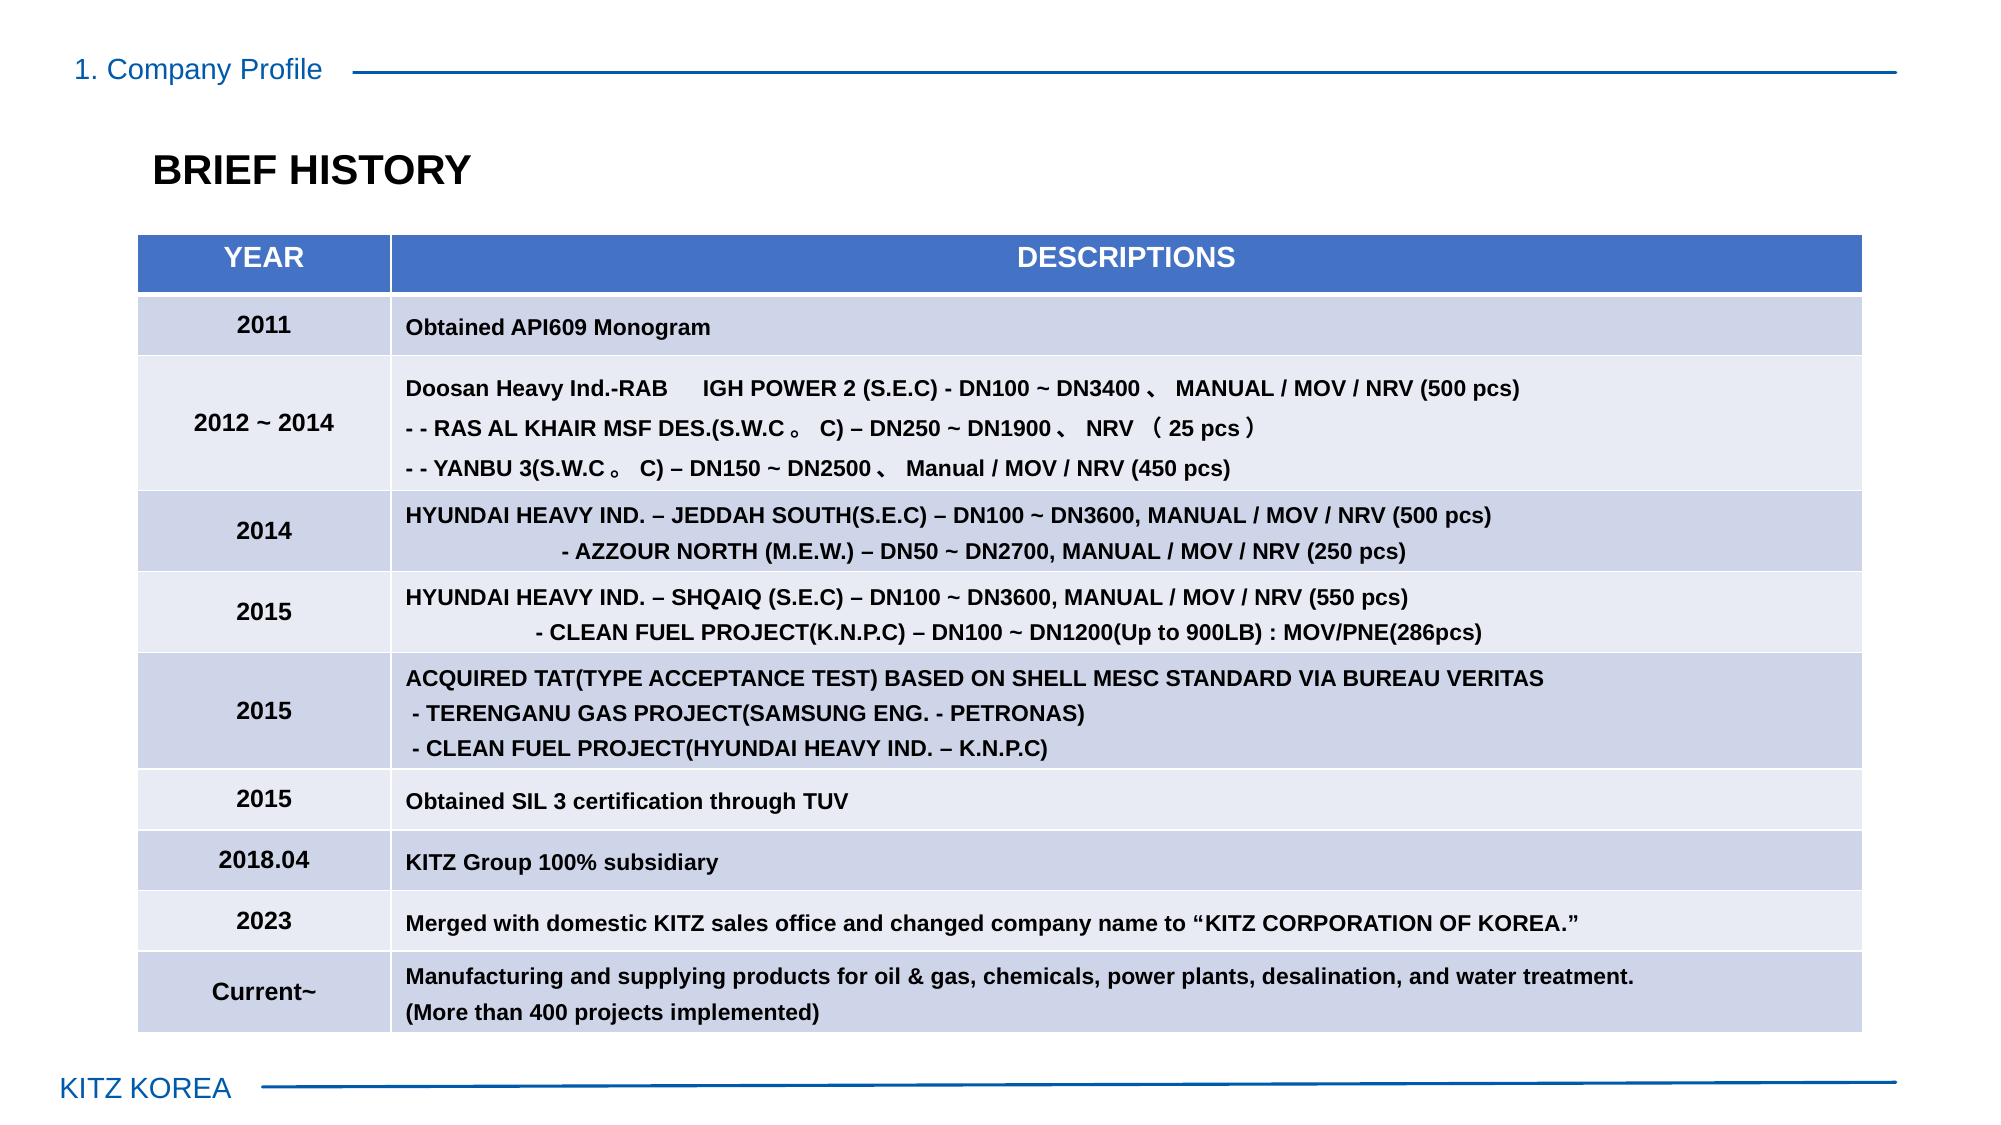

1. Company Profile
# BRIEF HISTORY
| YEAR | DESCRIPTIONS |
| --- | --- |
| 2011 | Obtained API609 Monogram |
| 2012 ~ 2014 | Doosan Heavy Ind.-RAB　IGH POWER 2 (S.E.C) - DN100 ~ DN3400、MANUAL / MOV / NRV (500 pcs) - - RAS AL KHAIR MSF DES.(S.W.C。C) – DN250 ~ DN1900、NRV（25 pcs） - - YANBU 3(S.W.C。C) – DN150 ~ DN2500、Manual / MOV / NRV (450 pcs) |
| 2014 | HYUNDAI HEAVY IND. – JEDDAH SOUTH(S.E.C) – DN100 ~ DN3600, MANUAL / MOV / NRV (500 pcs) - AZZOUR NORTH (M.E.W.) – DN50 ~ DN2700, MANUAL / MOV / NRV (250 pcs) |
| 2015 | HYUNDAI HEAVY IND. – SHQAIQ (S.E.C) – DN100 ~ DN3600, MANUAL / MOV / NRV (550 pcs) - CLEAN FUEL PROJECT(K.N.P.C) – DN100 ~ DN1200(Up to 900LB) : MOV/PNE(286pcs) |
| 2015 | ACQUIRED TAT(TYPE ACCEPTANCE TEST) BASED ON SHELL MESC STANDARD VIA BUREAU VERITAS - TERENGANU GAS PROJECT(SAMSUNG ENG. - PETRONAS) - CLEAN FUEL PROJECT(HYUNDAI HEAVY IND. – K.N.P.C) |
| 2015 | Obtained SIL 3 certification through TUV |
| 2018.04 | KITZ Group 100% subsidiary |
| 2023 | Merged with domestic KITZ sales office and changed company name to “KITZ CORPORATION OF KOREA.” |
| Current~ | Manufacturing and supplying products for oil & gas, chemicals, power plants, desalination, and water treatment. (More than 400 projects implemented) |